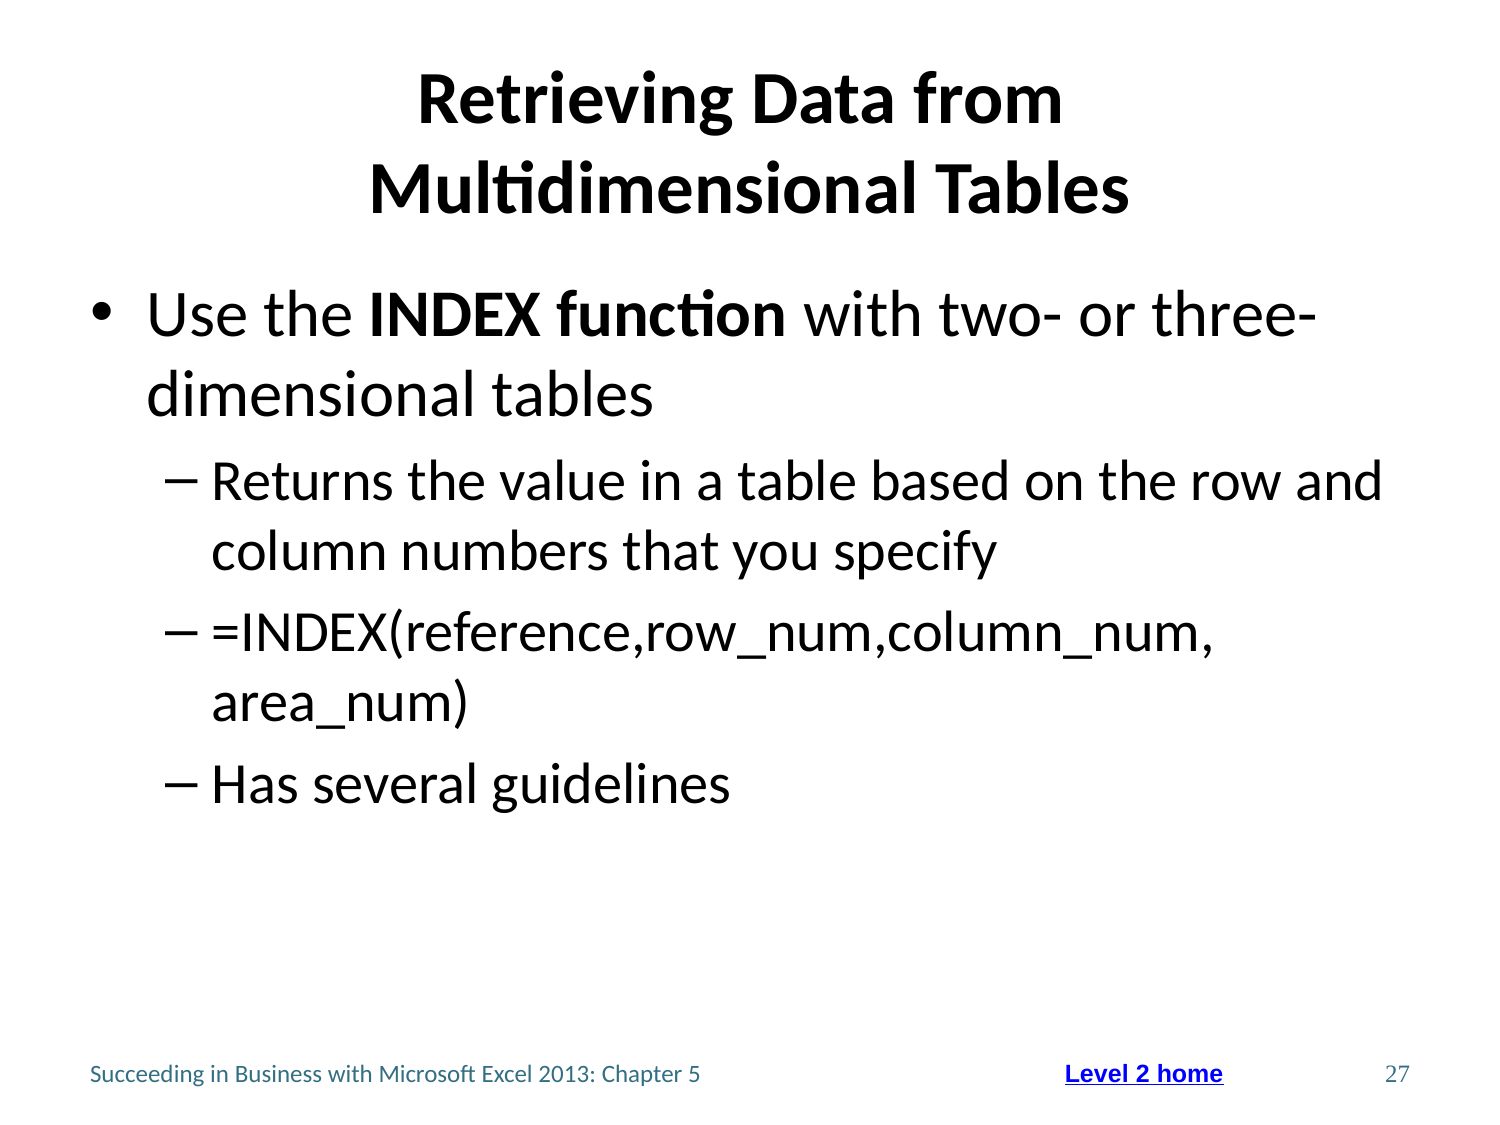

# Retrieving Data from Multidimensional Tables
Use the INDEX function with two- or three-dimensional tables
Returns the value in a table based on the row and column numbers that you specify
=INDEX(reference,row_num,column_num,
area_num)
Has several guidelines
Succeeding in Business with Microsoft Excel 2013: Chapter 5
27
Level 2 home